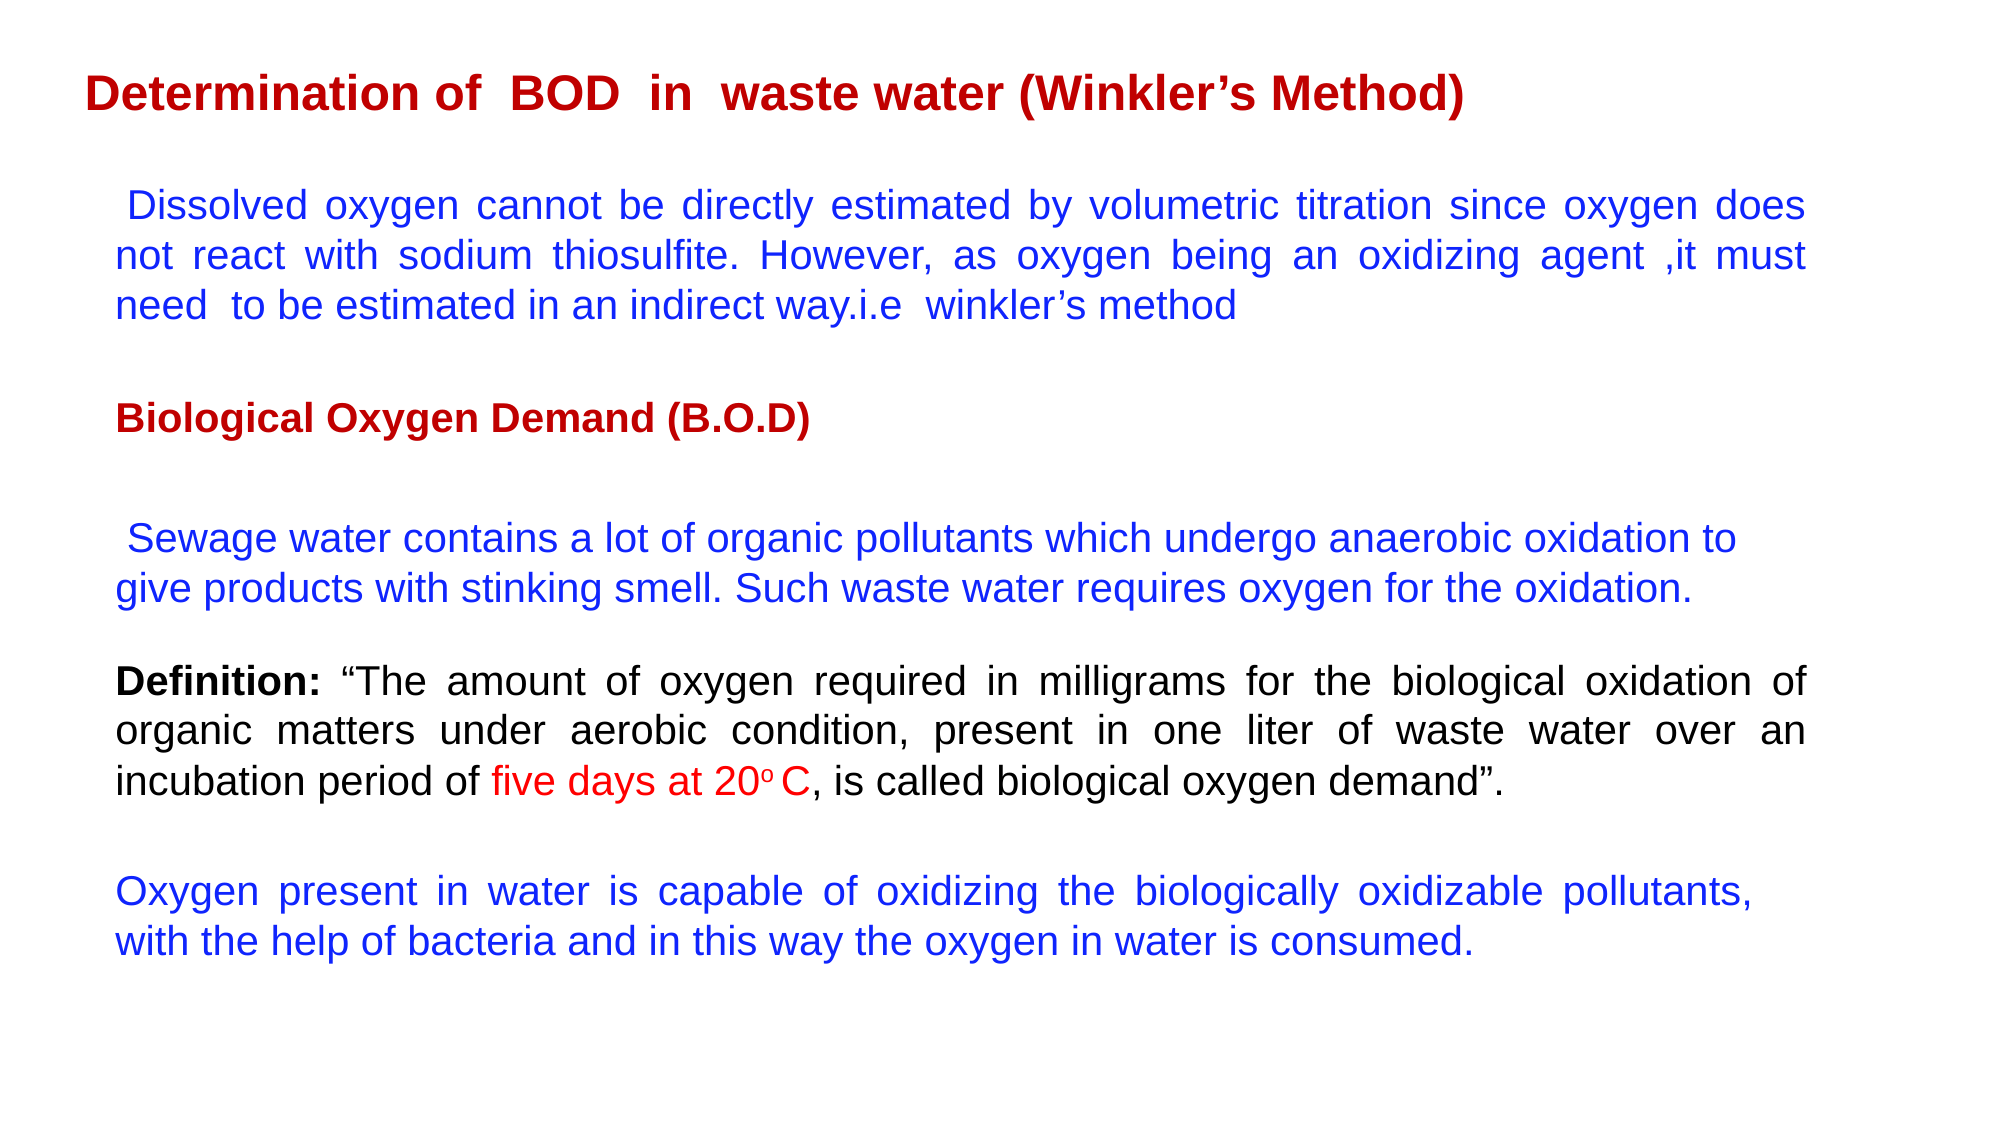

Determination of  BOD  in  waste water (Winkler’s Method)
 Dissolved oxygen cannot be directly estimated by volumetric titration since oxygen does not react with sodium thiosulfite. However, as oxygen being an oxidizing agent ,it must need  to be estimated in an indirect way.i.e  winkler’s method
Biological Oxygen Demand (B.O.D)
 Sewage water contains a lot of organic pollutants which undergo anaerobic oxidation to give products with stinking smell. Such waste water requires oxygen for the oxidation.
Definition: “The amount of oxygen required in milligrams for the biological oxidation of organic matters under aerobic condition, present in one liter of waste water over an incubation period of five days at 20o C, is called biological oxygen demand”.
Oxygen present in water is capable of oxidizing the biologically oxidizable pollutants, with the help of bacteria and in this way the oxygen in water is consumed.